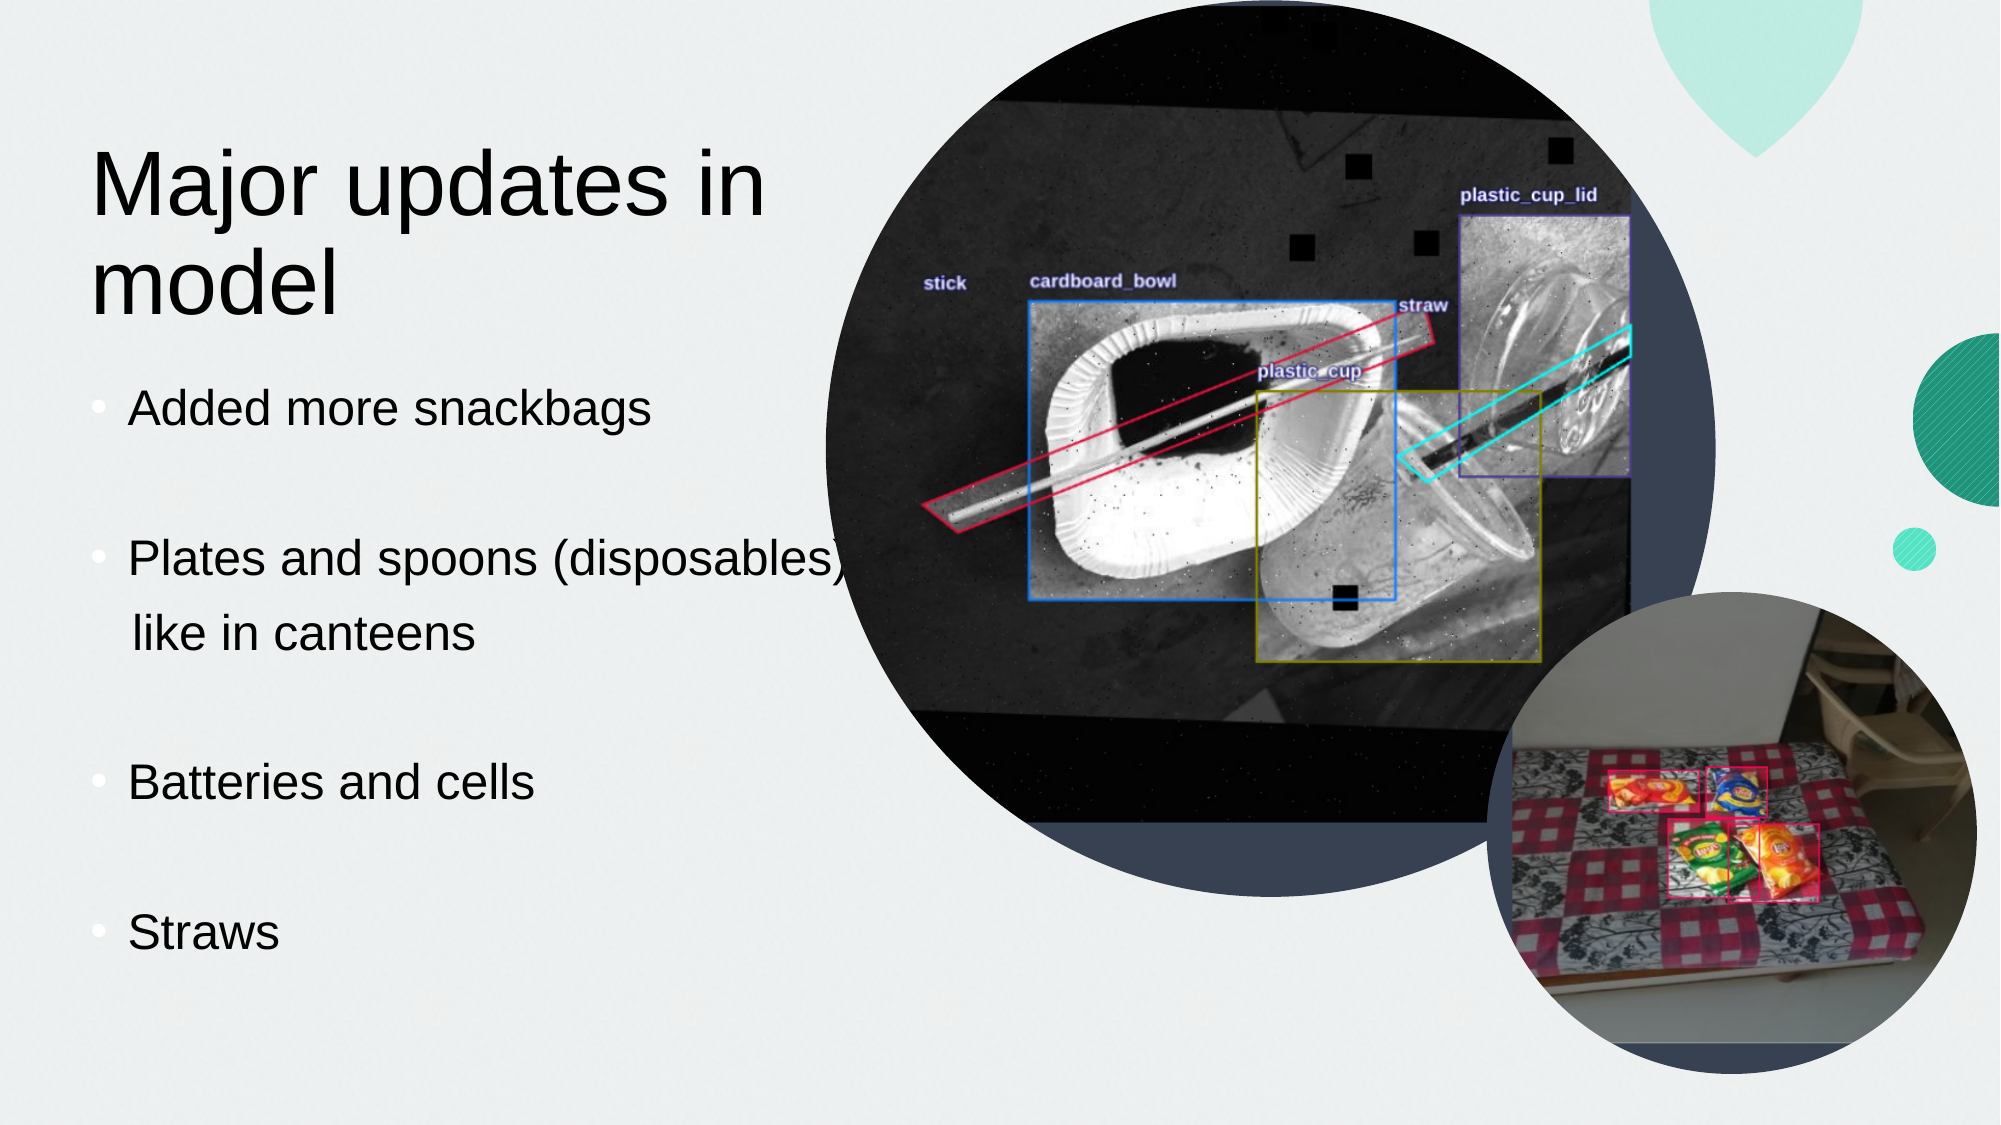

# Major updates in model
Added more snackbags

Plates and spoons (disposables)
   like in canteens

Batteries and cells

Straws